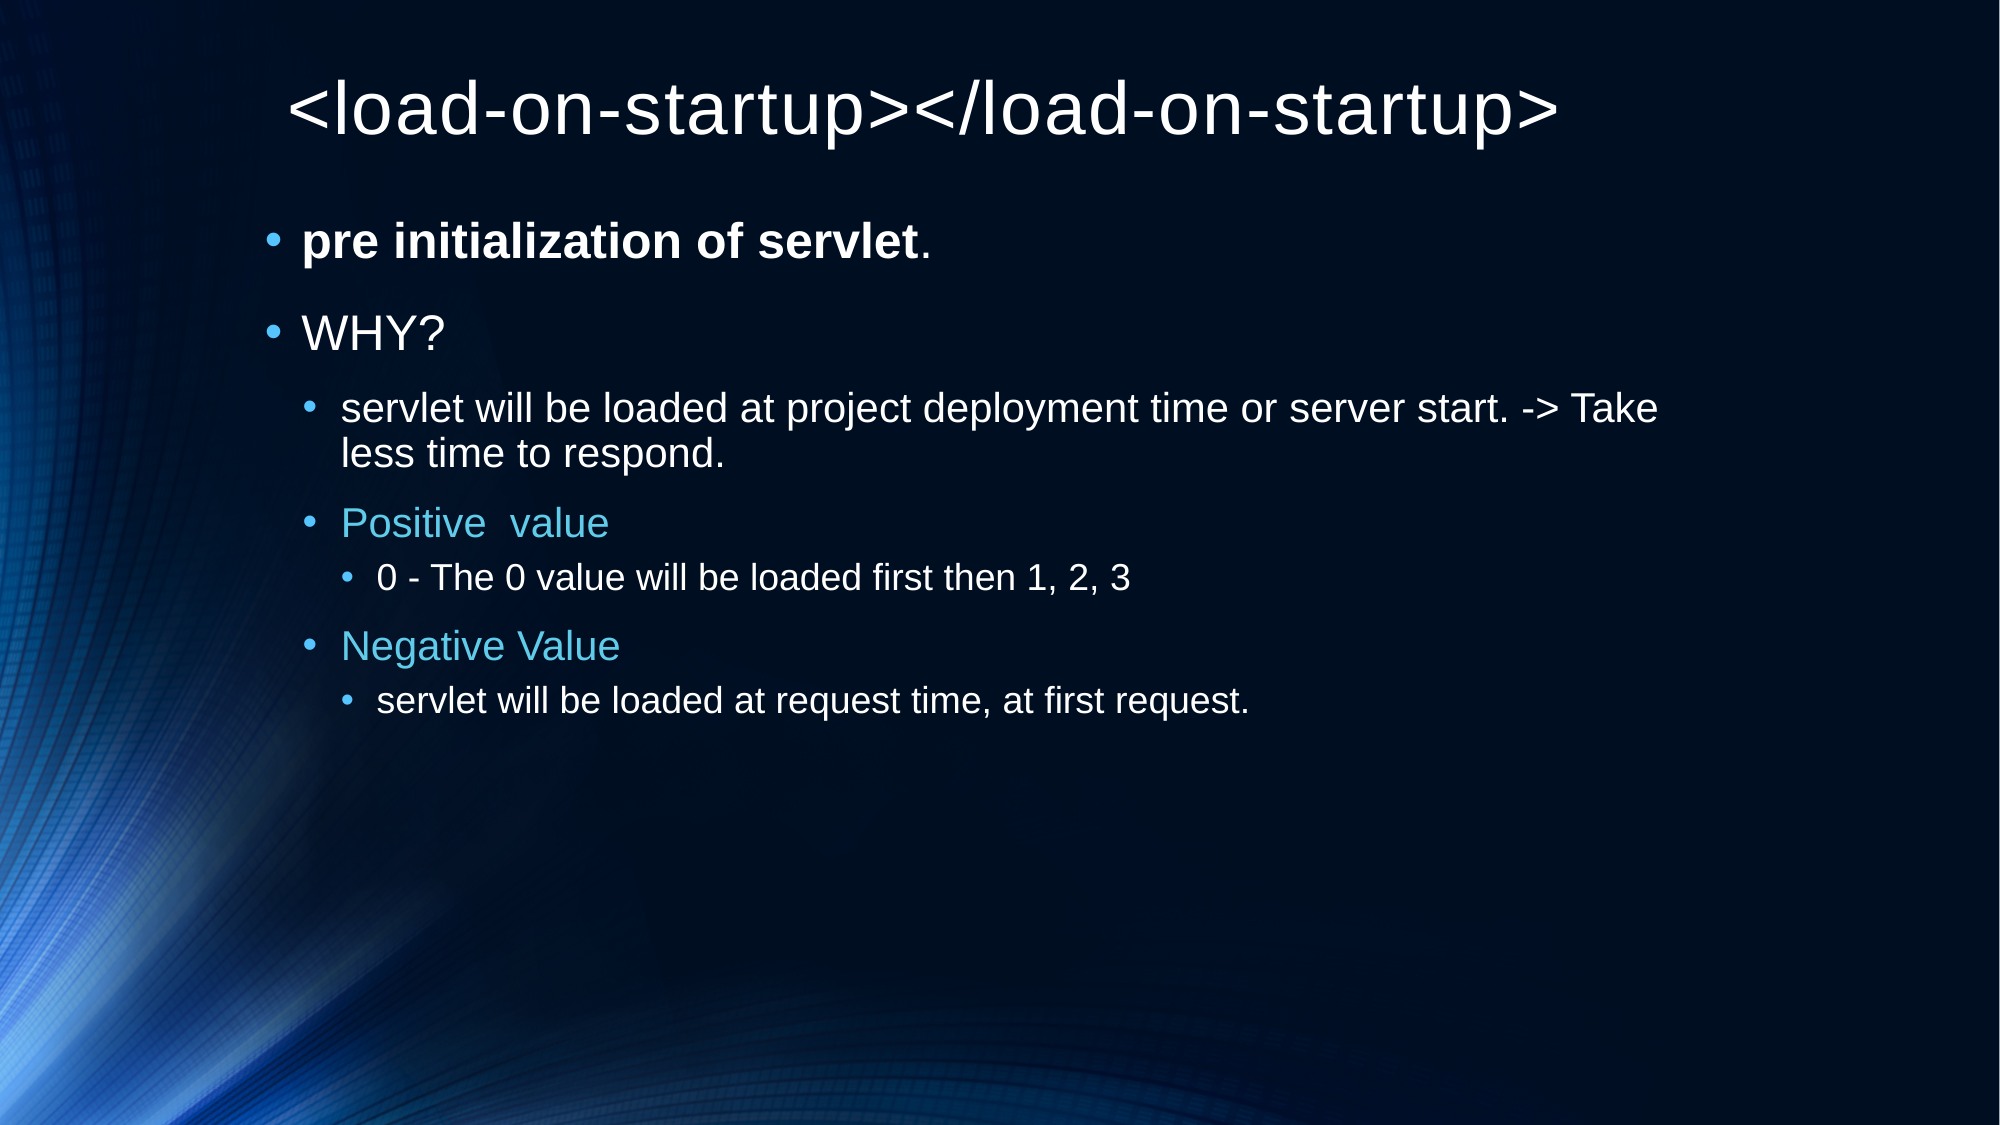

# <load-on-startup></load-on-startup>
pre initialization of servlet.
WHY?
servlet will be loaded at project deployment time or server start. -> Take less time to respond.
Positive  value
0 - The 0 value will be loaded first then 1, 2, 3
Negative Value
servlet will be loaded at request time, at first request.